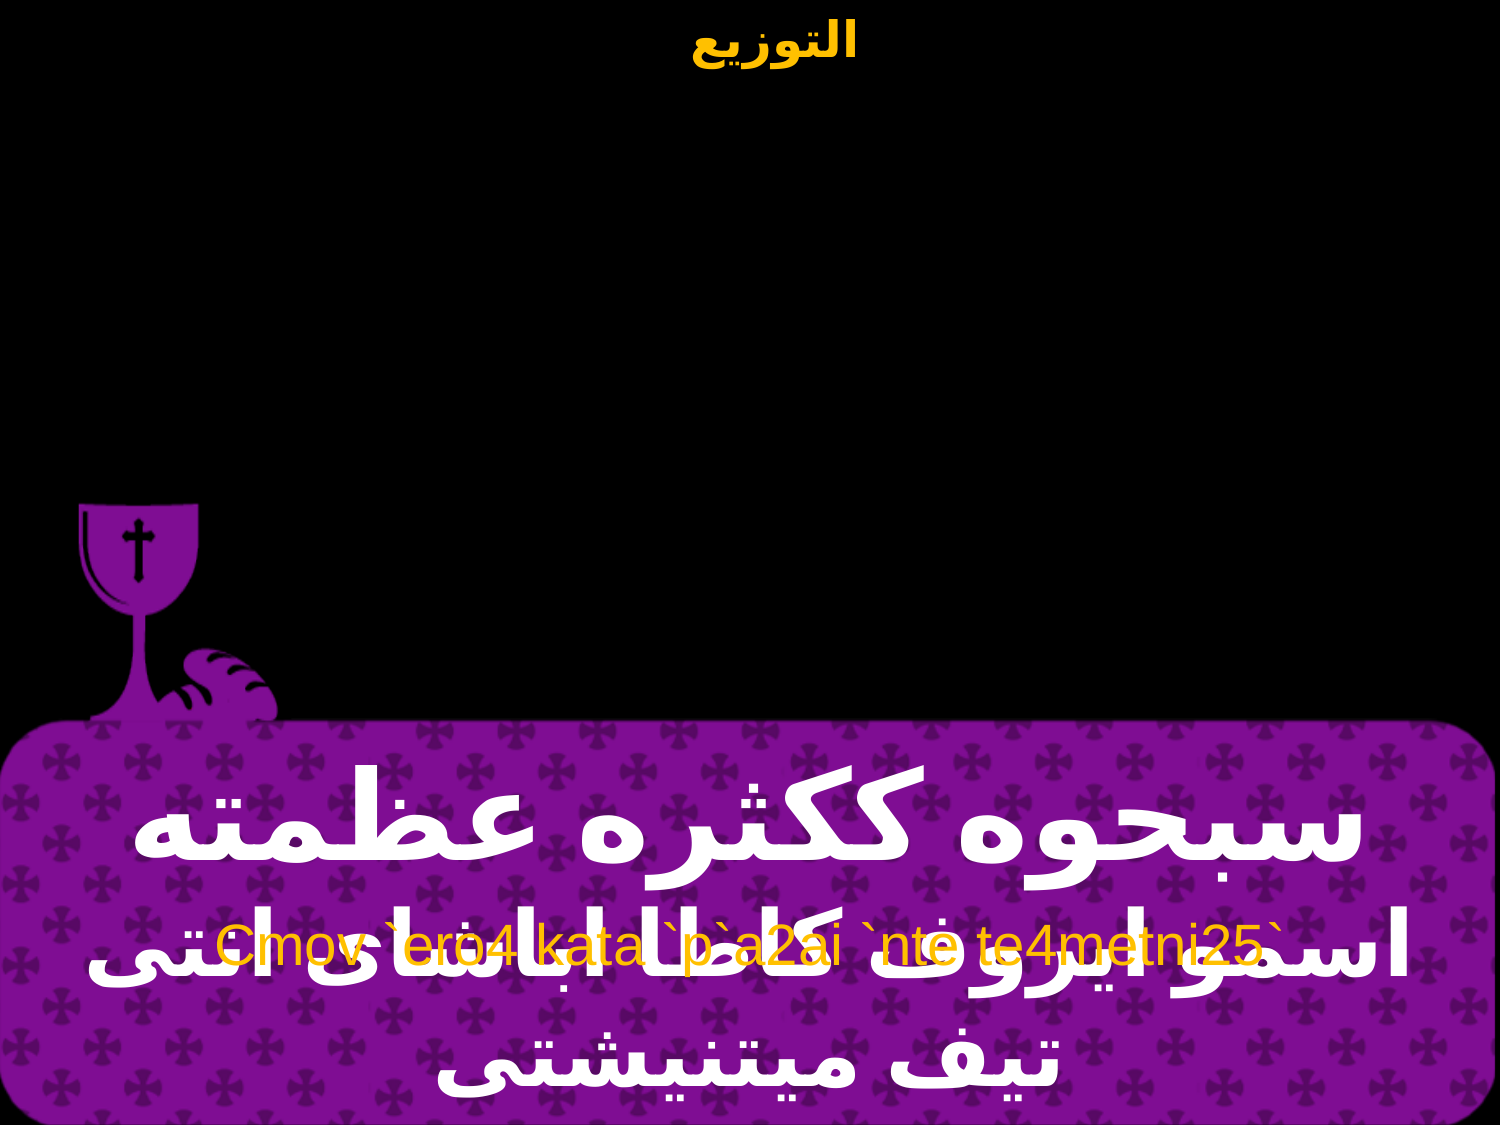

# سبحوه ككثره عظمته
`Cmov `ero4 kata `p`a2ai `nte te4metni25
اسمو ايروف كاطا اباشاى انتى تيف ميتنيشتى